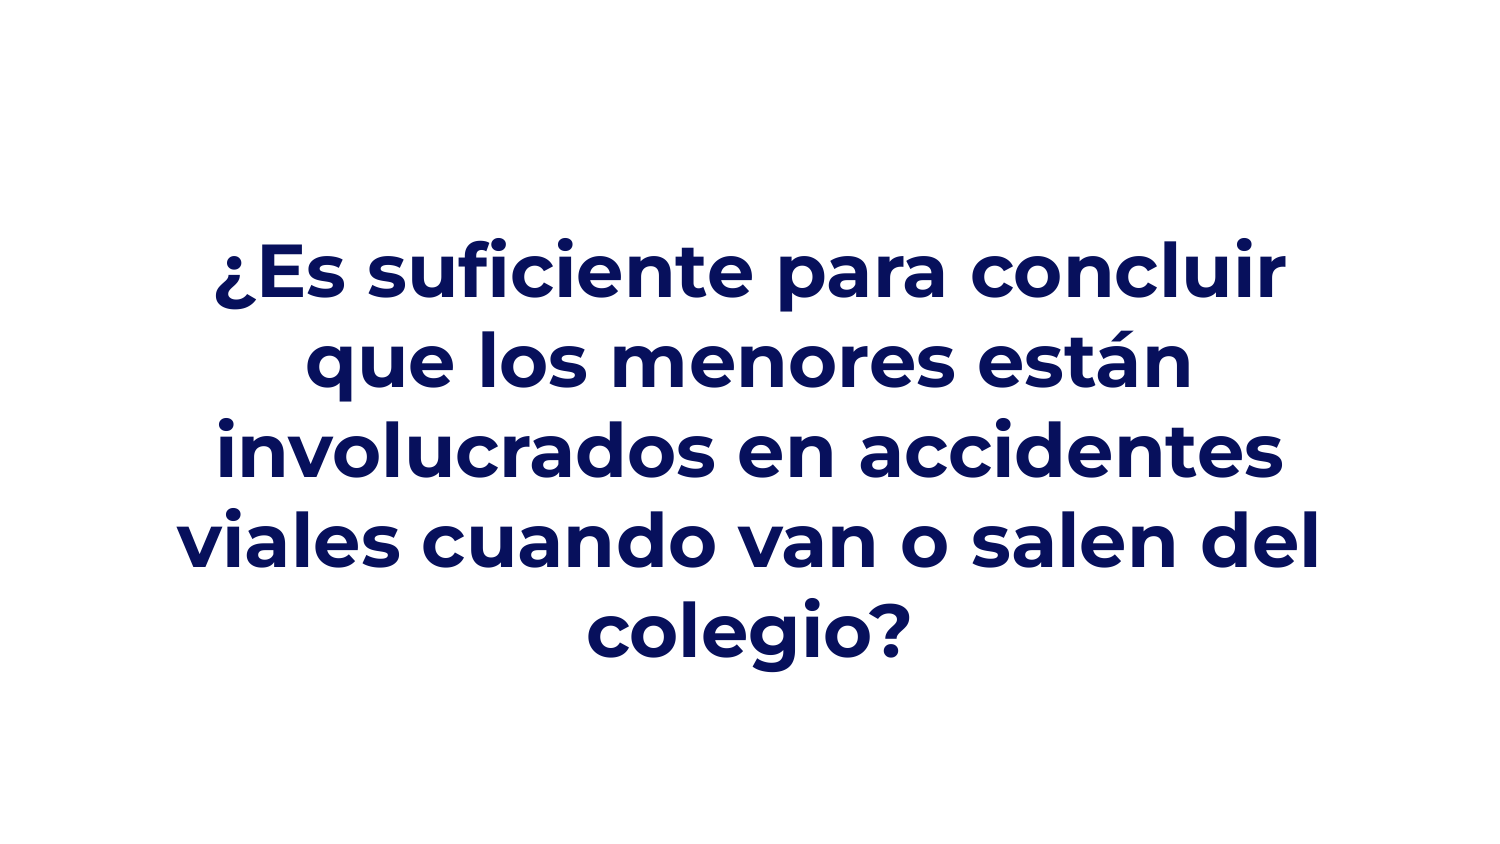

# ¿Es suficiente para concluir que los menores están involucrados en accidentes viales cuando van o salen del colegio?